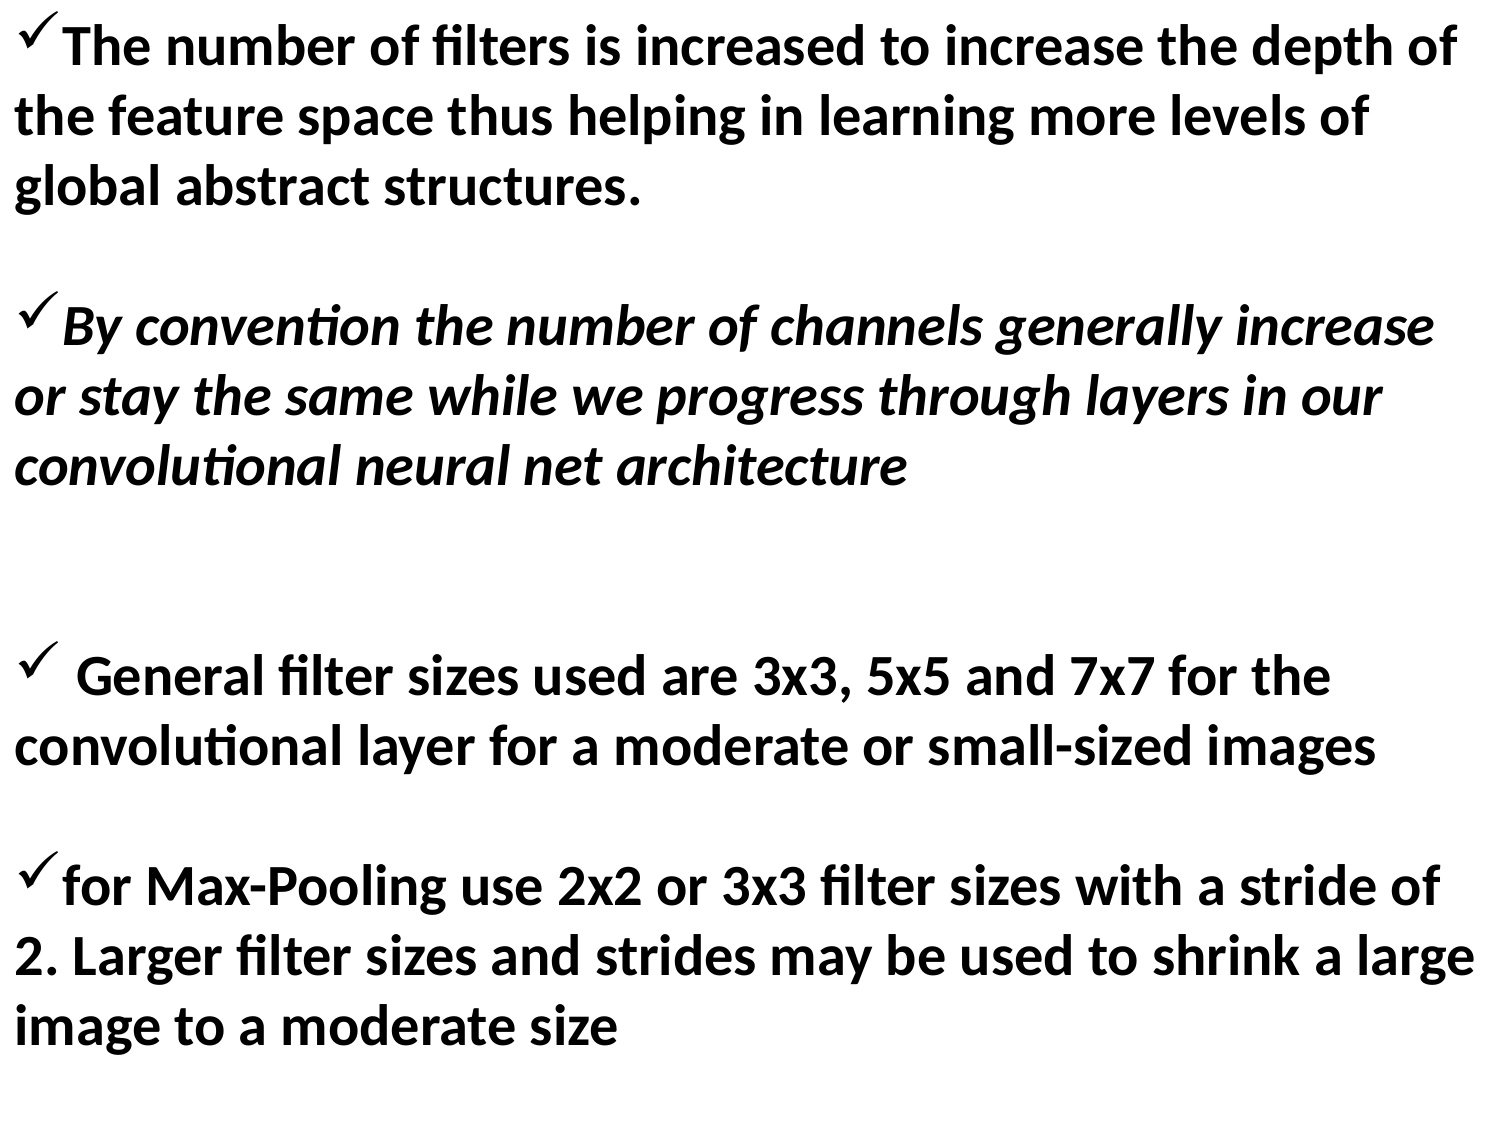

The number of filters is increased to increase the depth of the feature space thus helping in learning more levels of global abstract structures.

By convention the number of channels generally increase or stay the same while we progress through layers in our convolutional neural net architecture

 General filter sizes used are 3x3, 5x5 and 7x7 for the convolutional layer for a moderate or small-sized images

for Max-Pooling use 2x2 or 3x3 filter sizes with a stride of 2. Larger filter sizes and strides may be used to shrink a large image to a moderate size